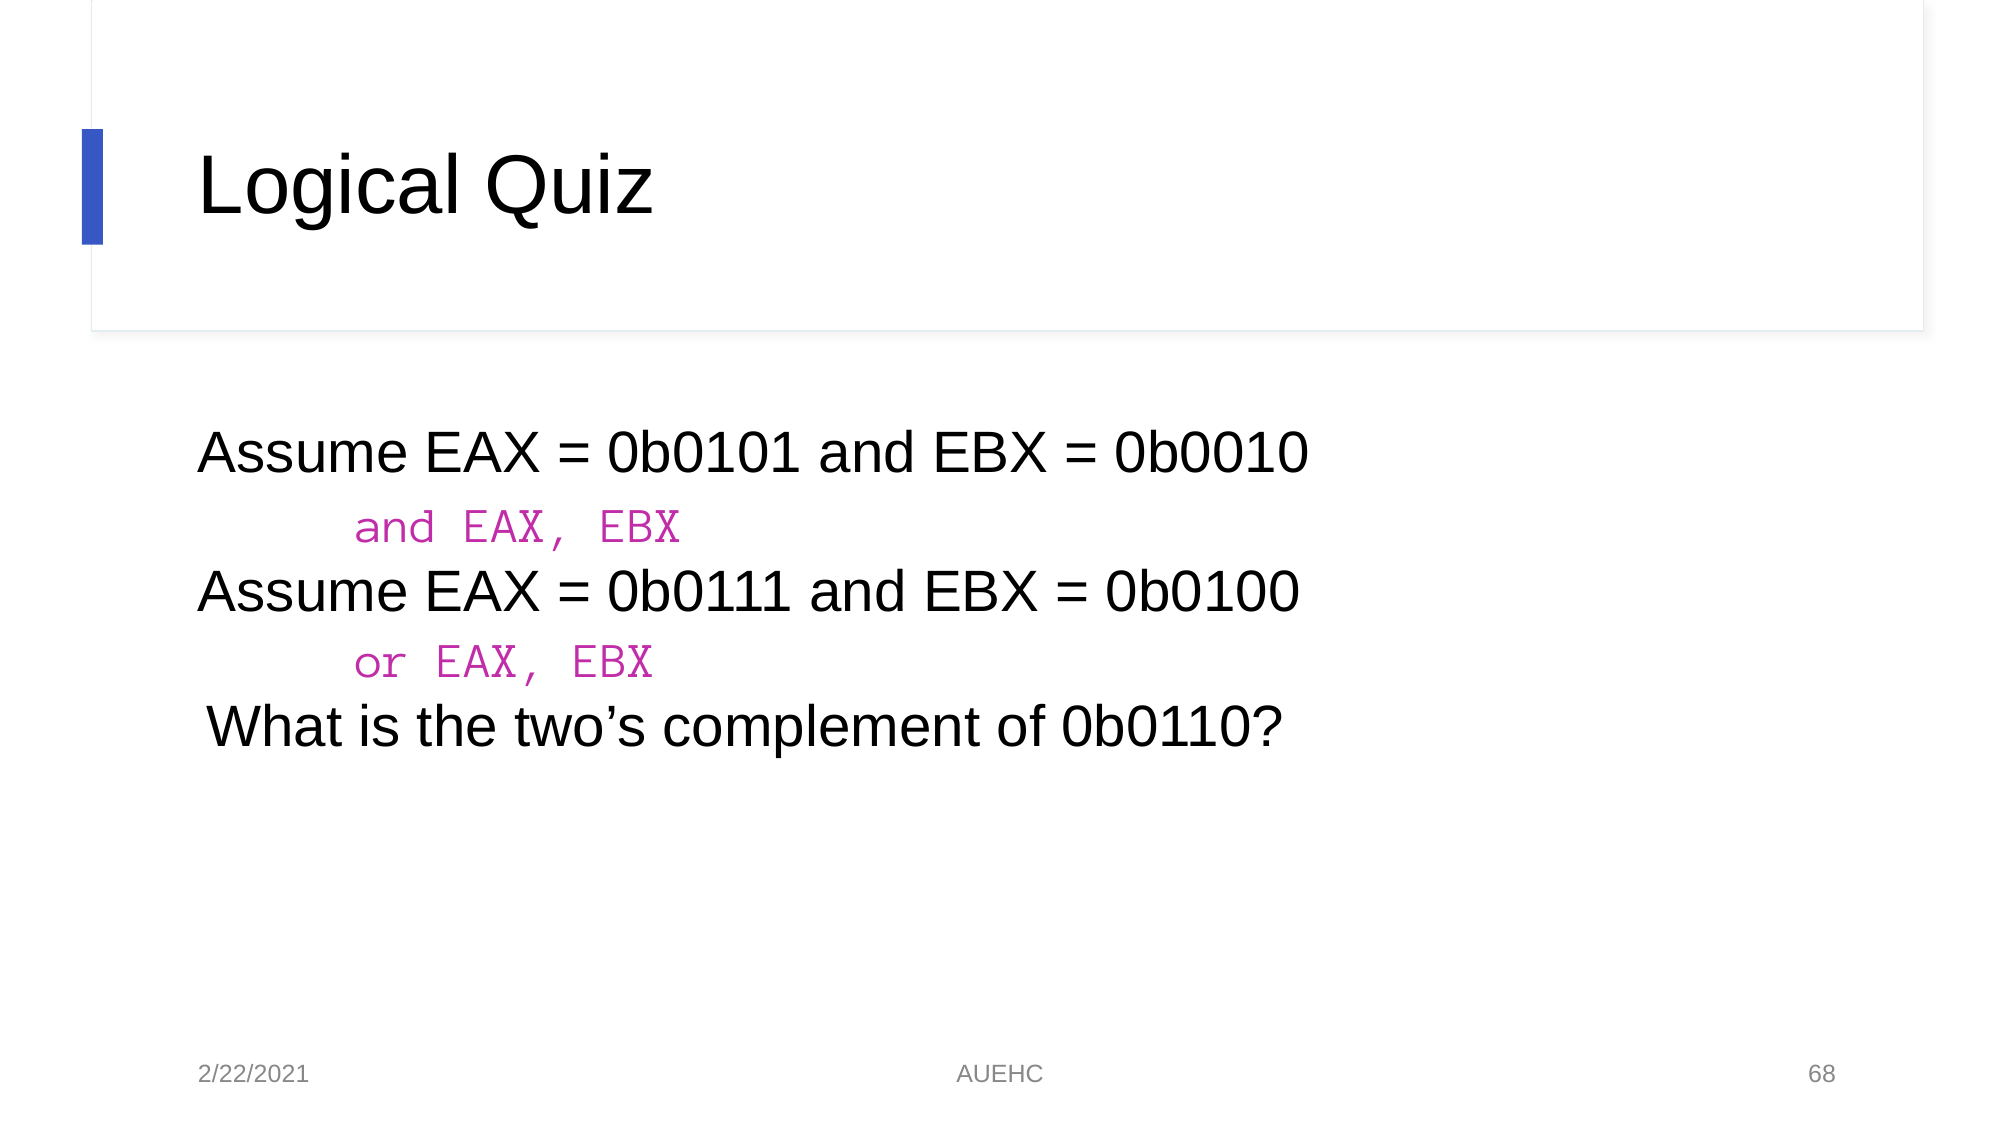

# Logical Quiz
Assume EAX = 0b0101 and EBX = 0b0010
	and EAX, EBX
Assume EAX = 0b0111 and EBX = 0b0100
	or EAX, EBX
What is the two’s complement of 0b0110?
2/22/2021
AUEHC
68